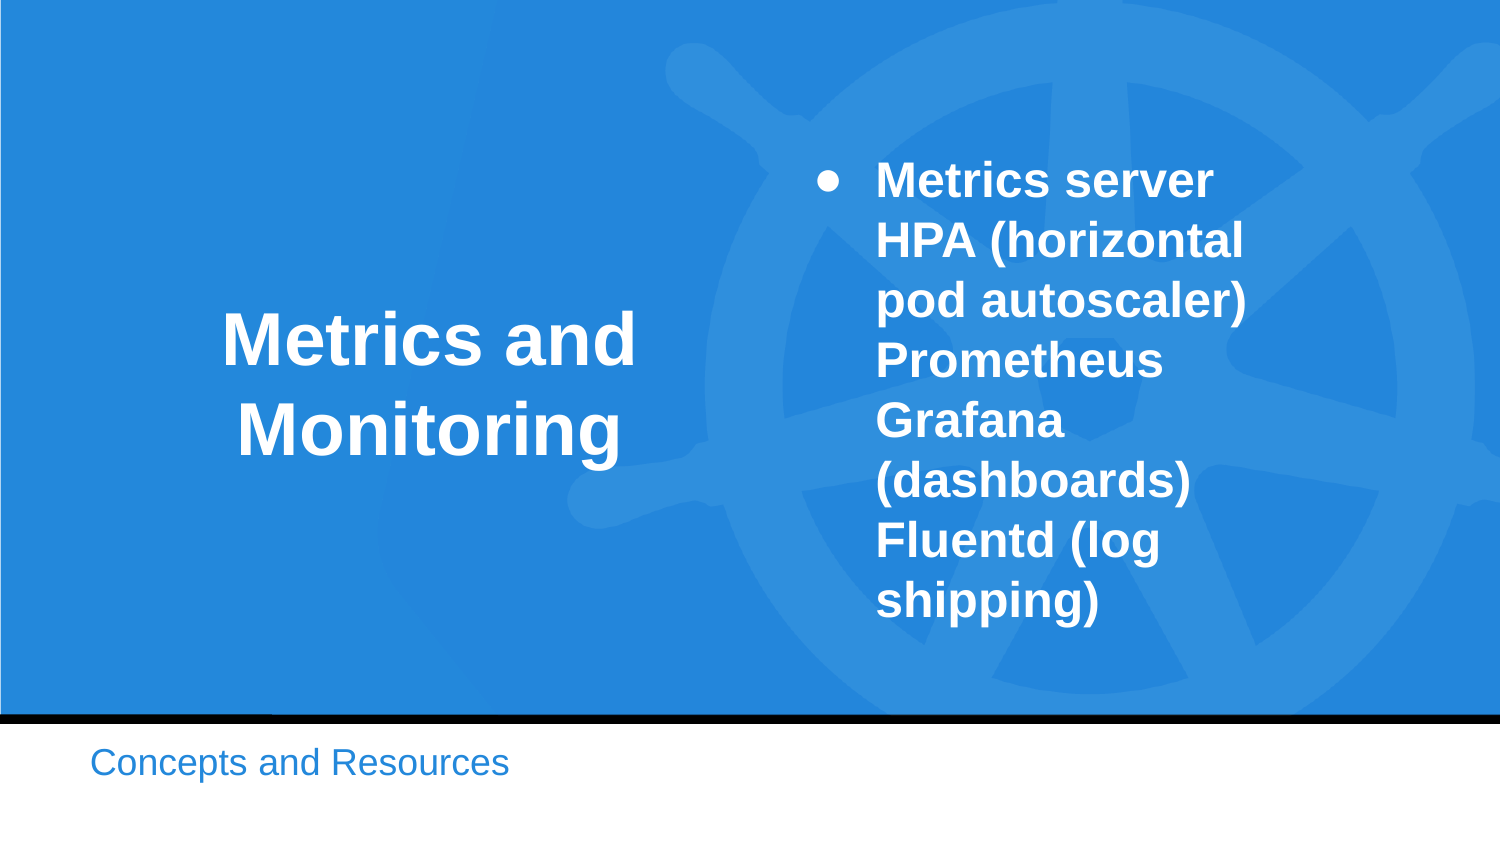

Metrics server
HPA (horizontal pod autoscaler)
Prometheus
Grafana (dashboards)
Fluentd (log shipping)
Metrics and Monitoring
Concepts and Resources